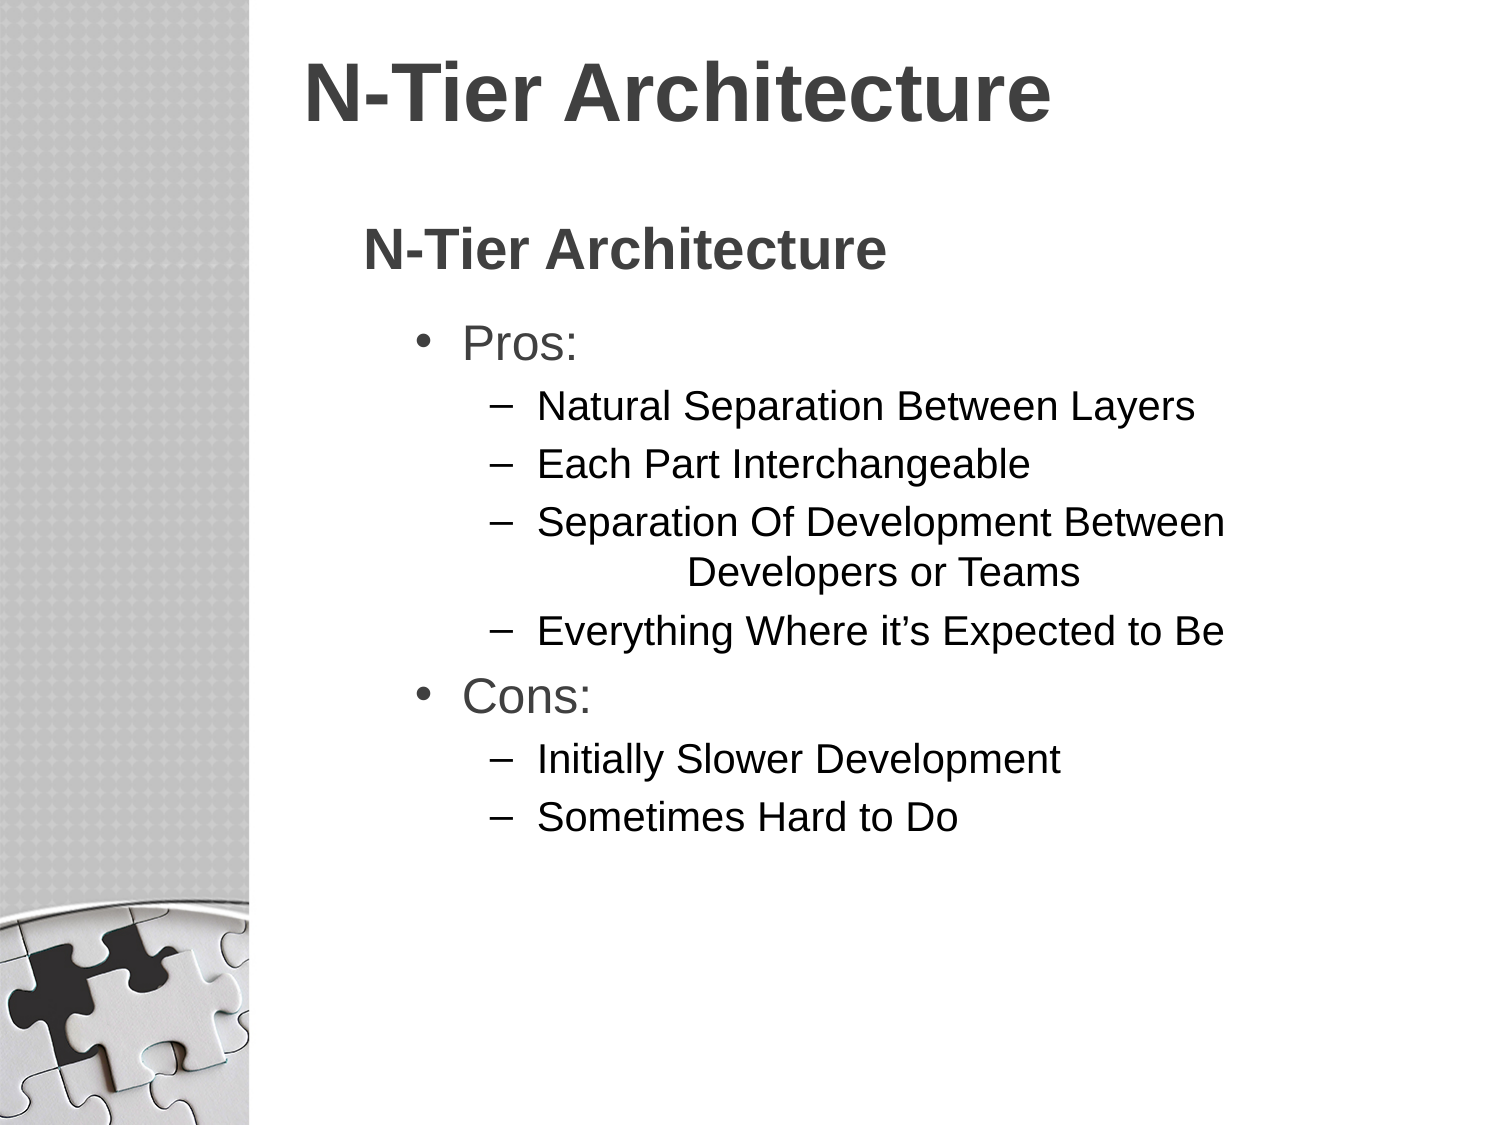

# N-Tier Architecture
N-Tier Architecture
Pros:
Natural Separation Between Layers
Each Part Interchangeable
Separation Of Development Between
	Developers or Teams
Everything Where it’s Expected to Be
Cons:
Initially Slower Development
Sometimes Hard to Do